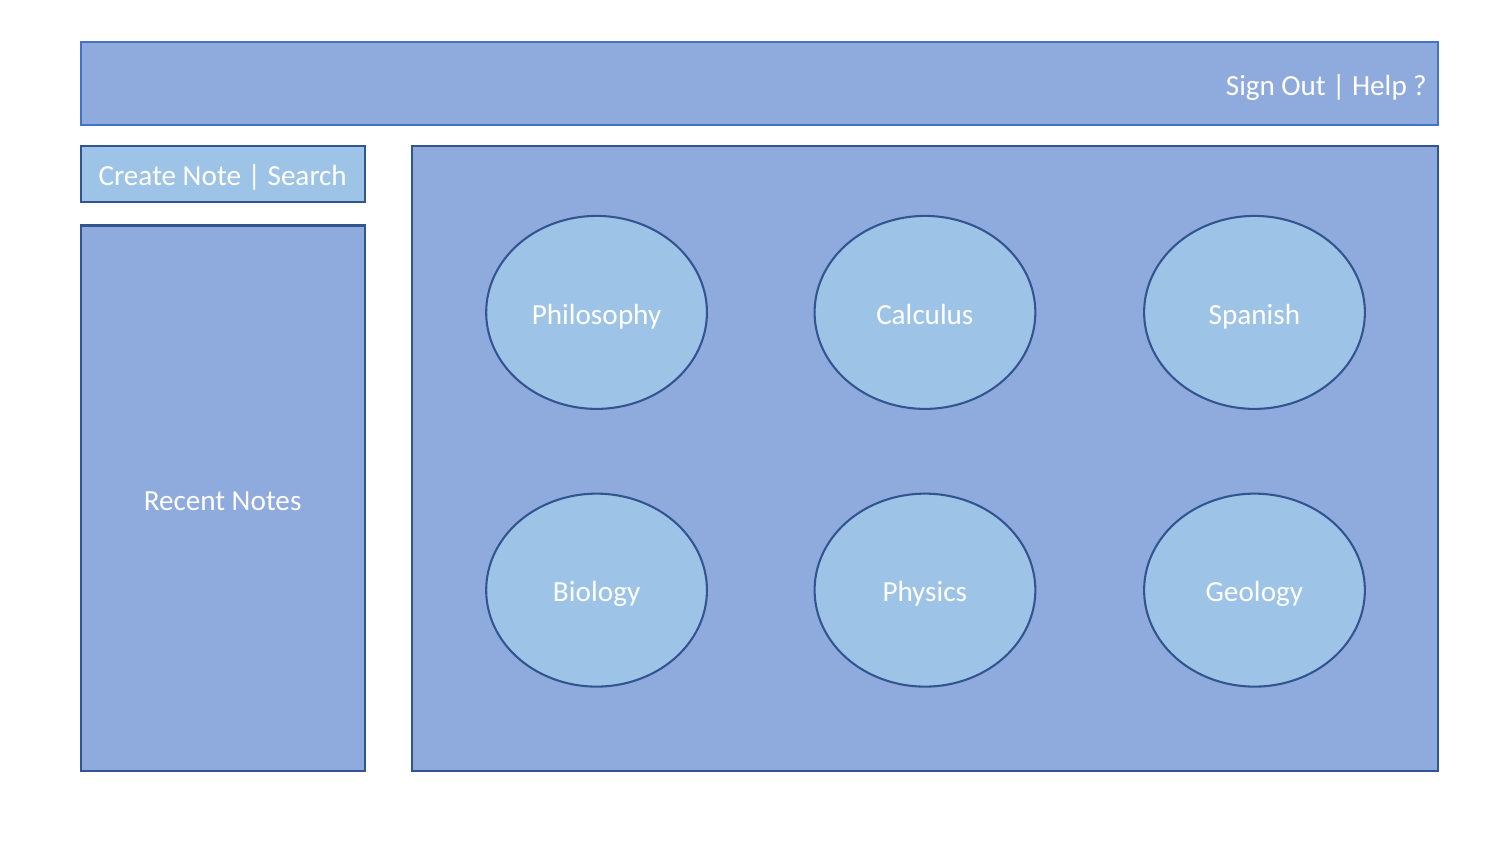

Sign Out | Help ?

Create Note | Search
Philosophy
Calculus
Spanish
Recent Notes
Biology
Geology
Physics